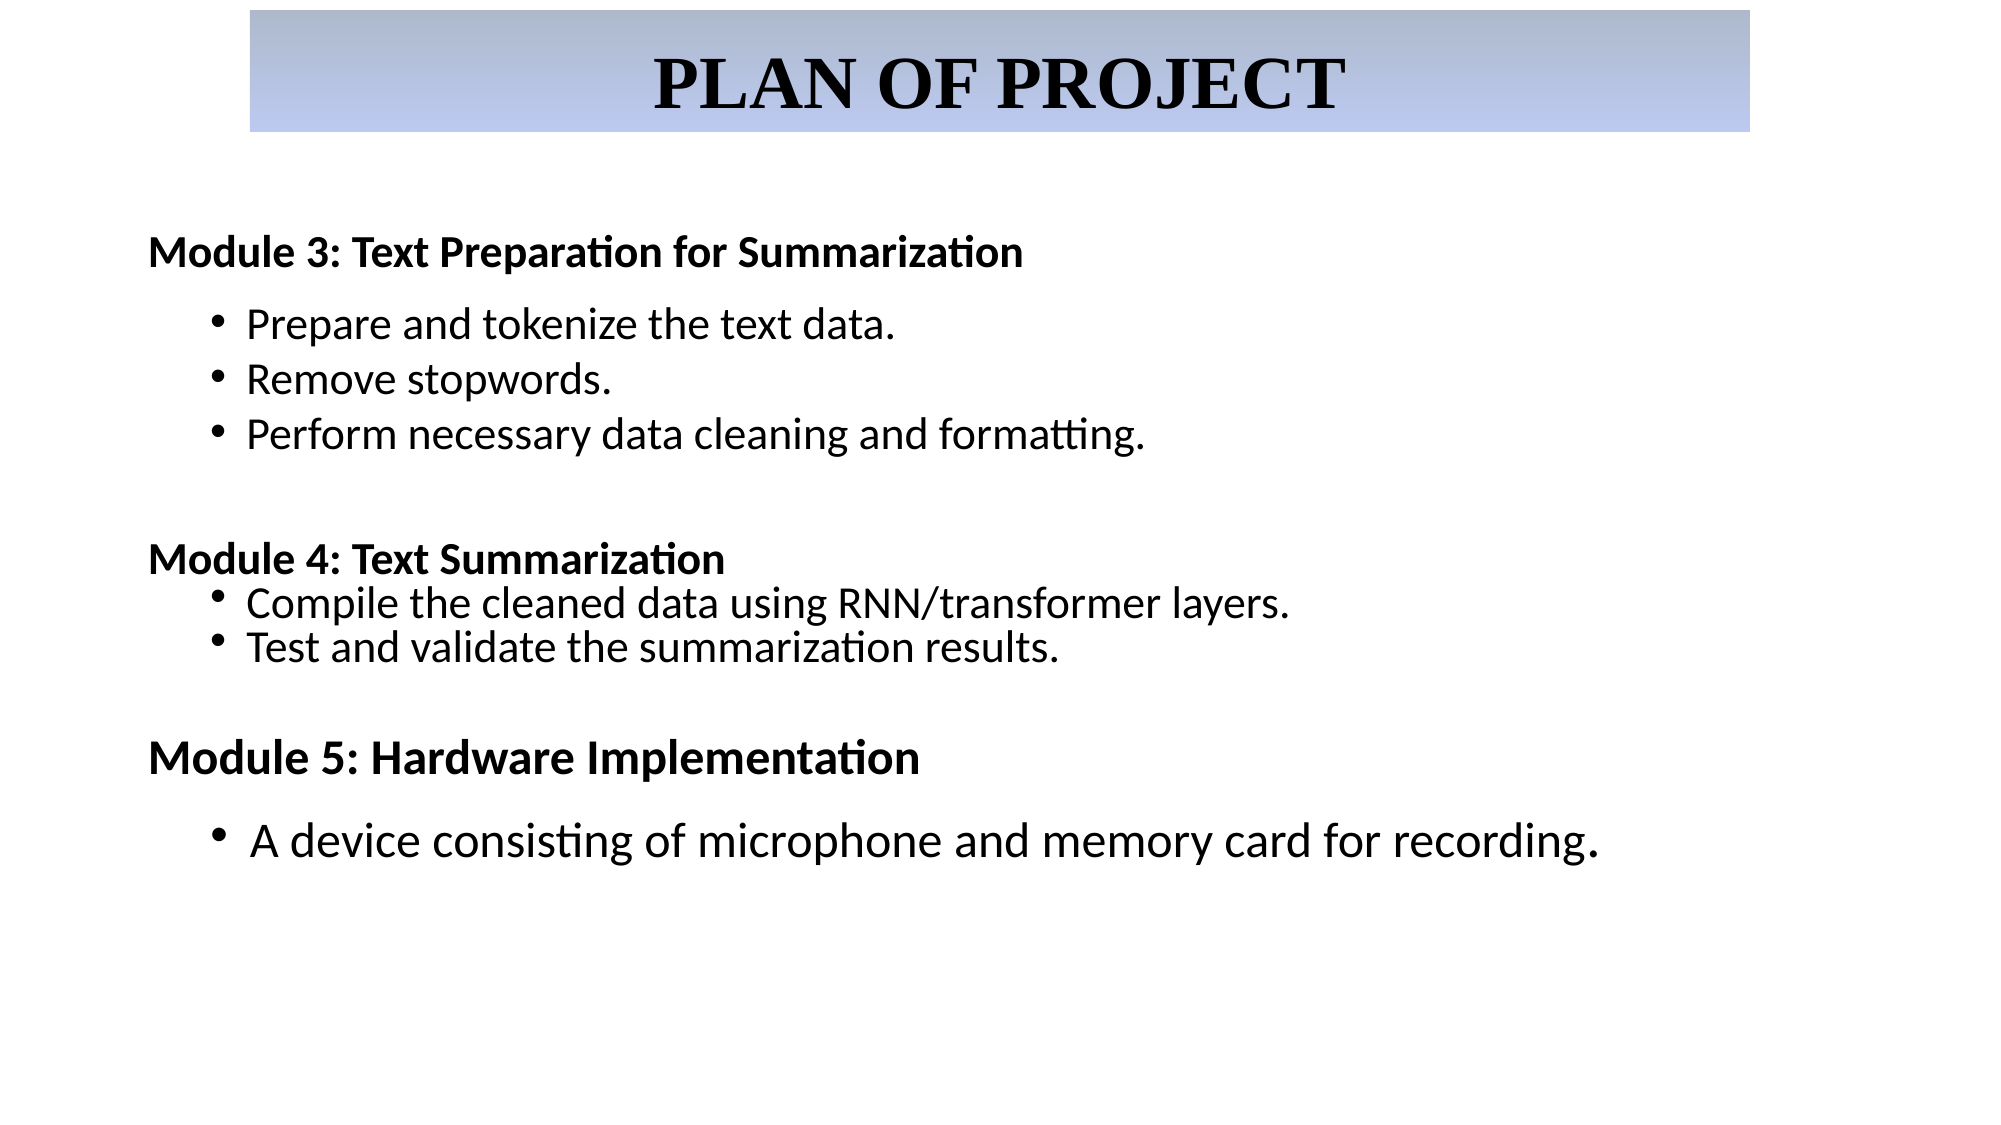

# PLAN OF PROJECT
Module 3: Text Preparation for Summarization

Prepare and tokenize the text data.
Remove stopwords.
Perform necessary data cleaning and formatting.

Module 4: Text Summarization

Compile the cleaned data using RNN/transformer layers.

Test and validate the summarization results.

Module 5: Hardware Implementation
A device consisting of microphone and memory card for recording.